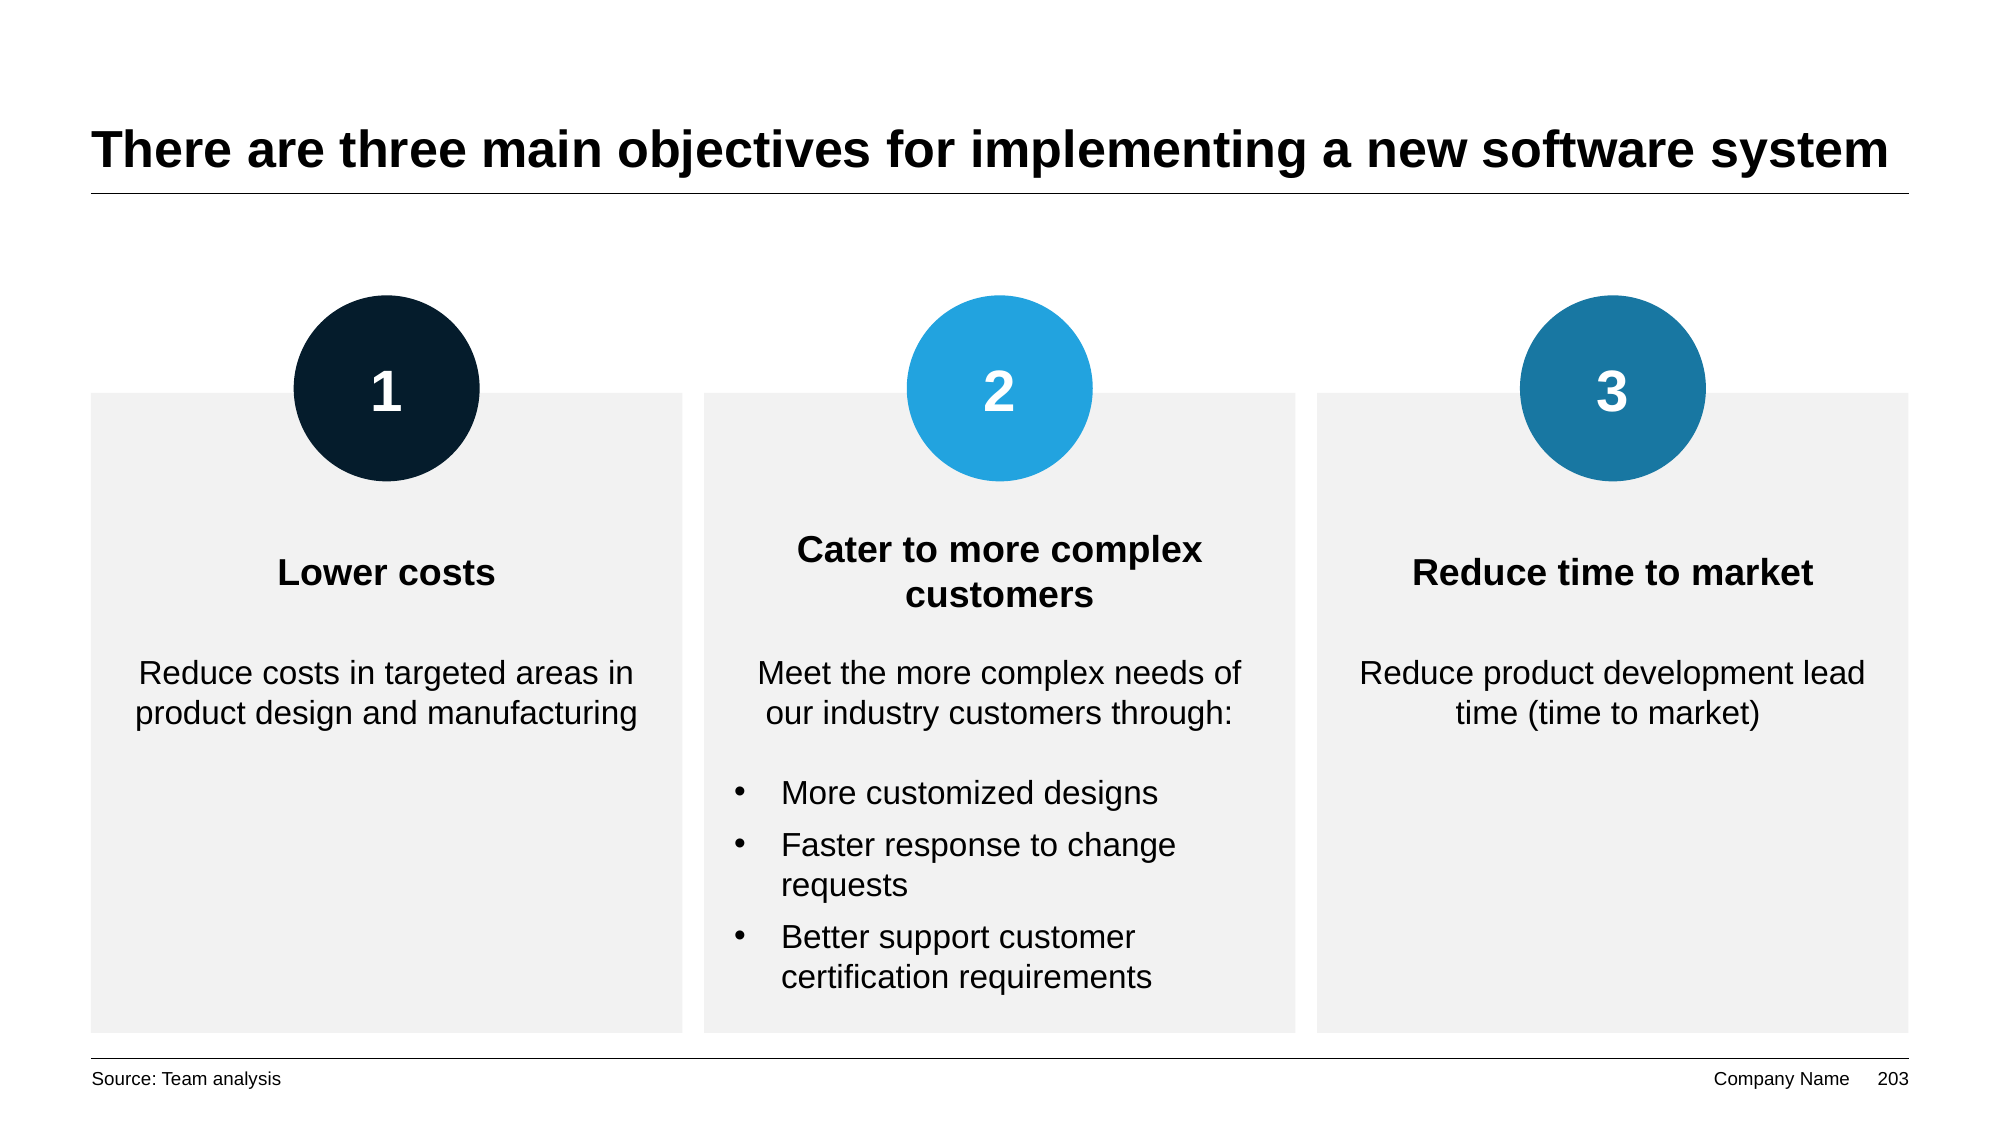

# There are three main objectives for implementing a new software system
1
2
3

Cater to more complex customers
Lower costs
Reduce time to market
Reduce costs in targeted areas in product design and manufacturing
Meet the more complex needs of our industry customers through:
More customized designs
Faster response to change requests
Better support customer certification requirements
Reduce product development lead time (time to market)
Source: Team analysis